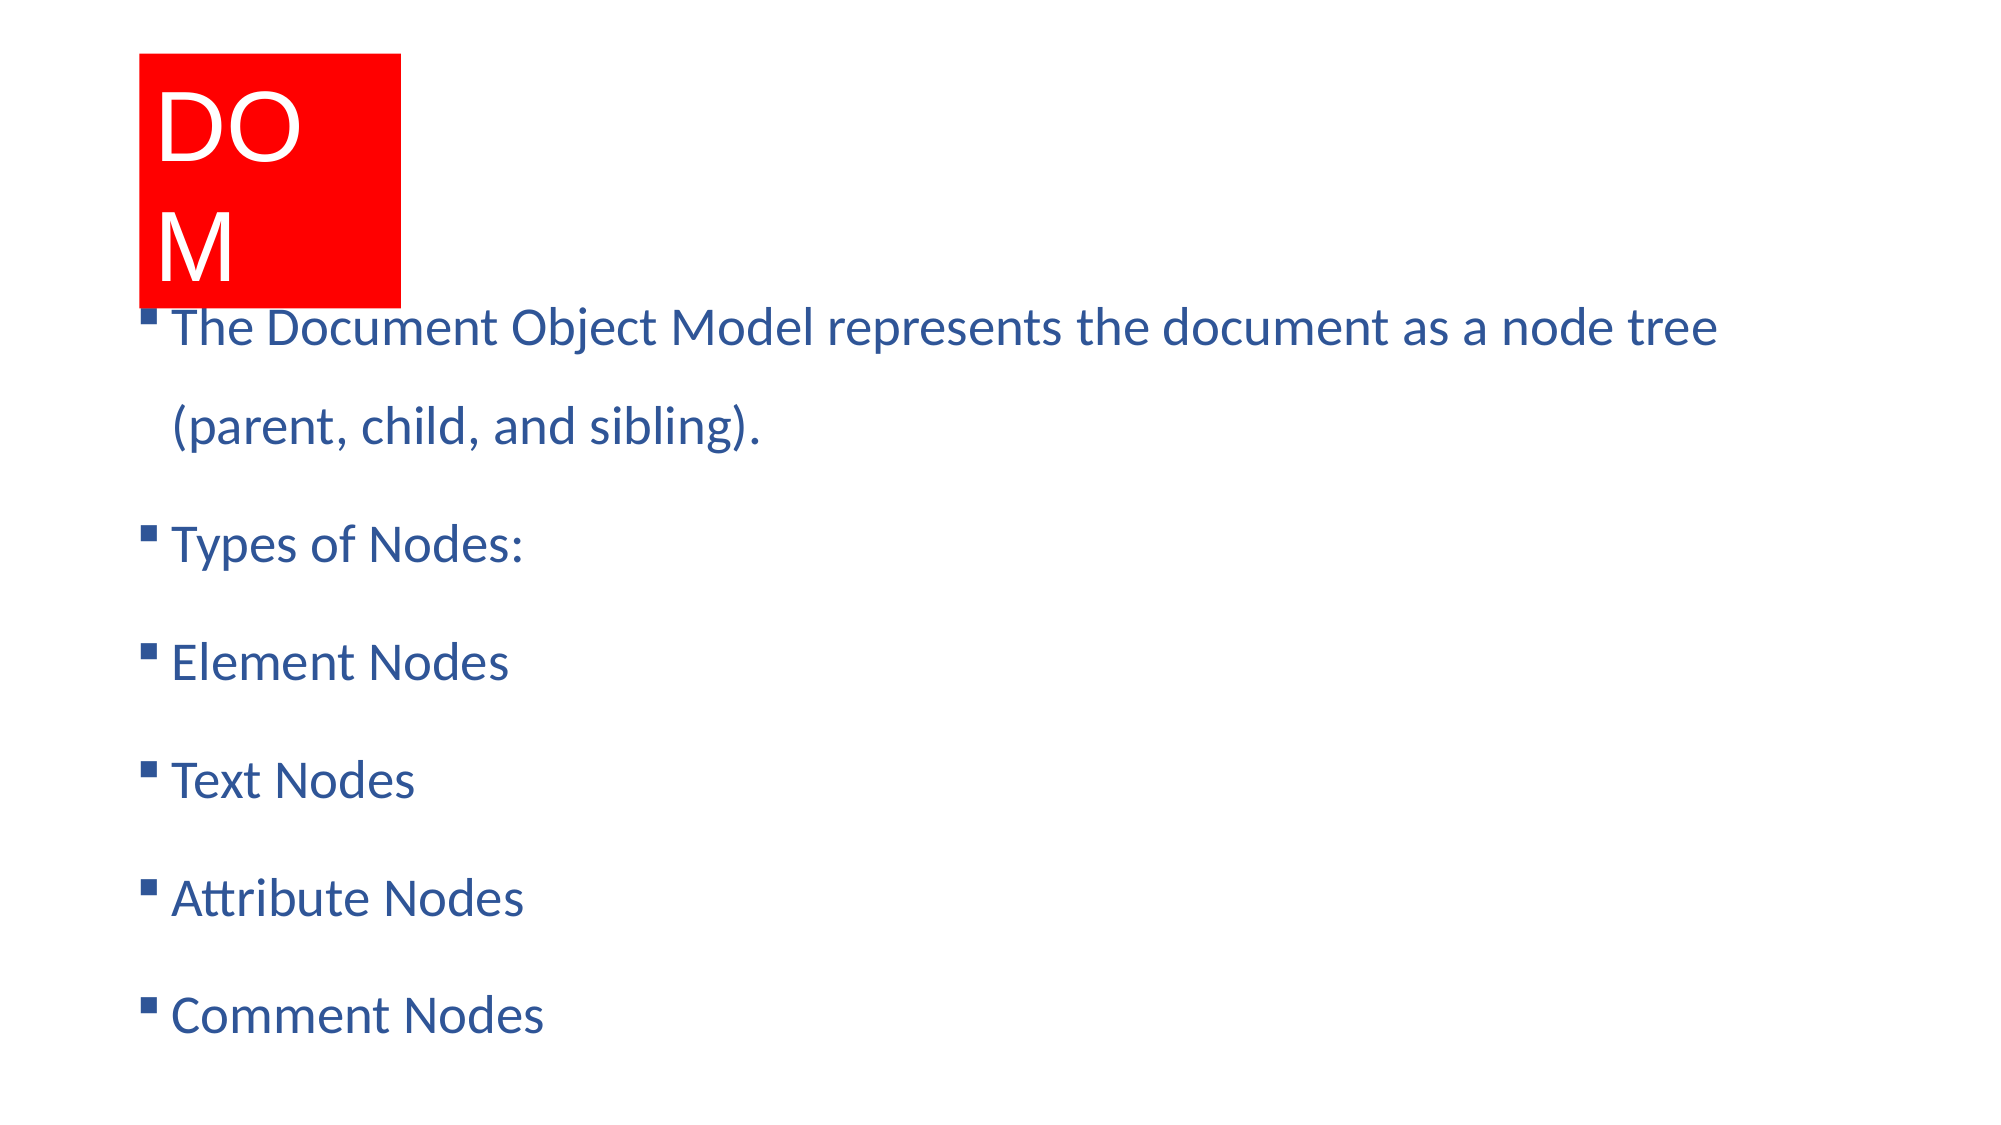

DOM
The Document Object Model represents the document as a node tree (parent, child, and sibling).
Types of Nodes:
Element Nodes
Text Nodes
Attribute Nodes
Comment Nodes